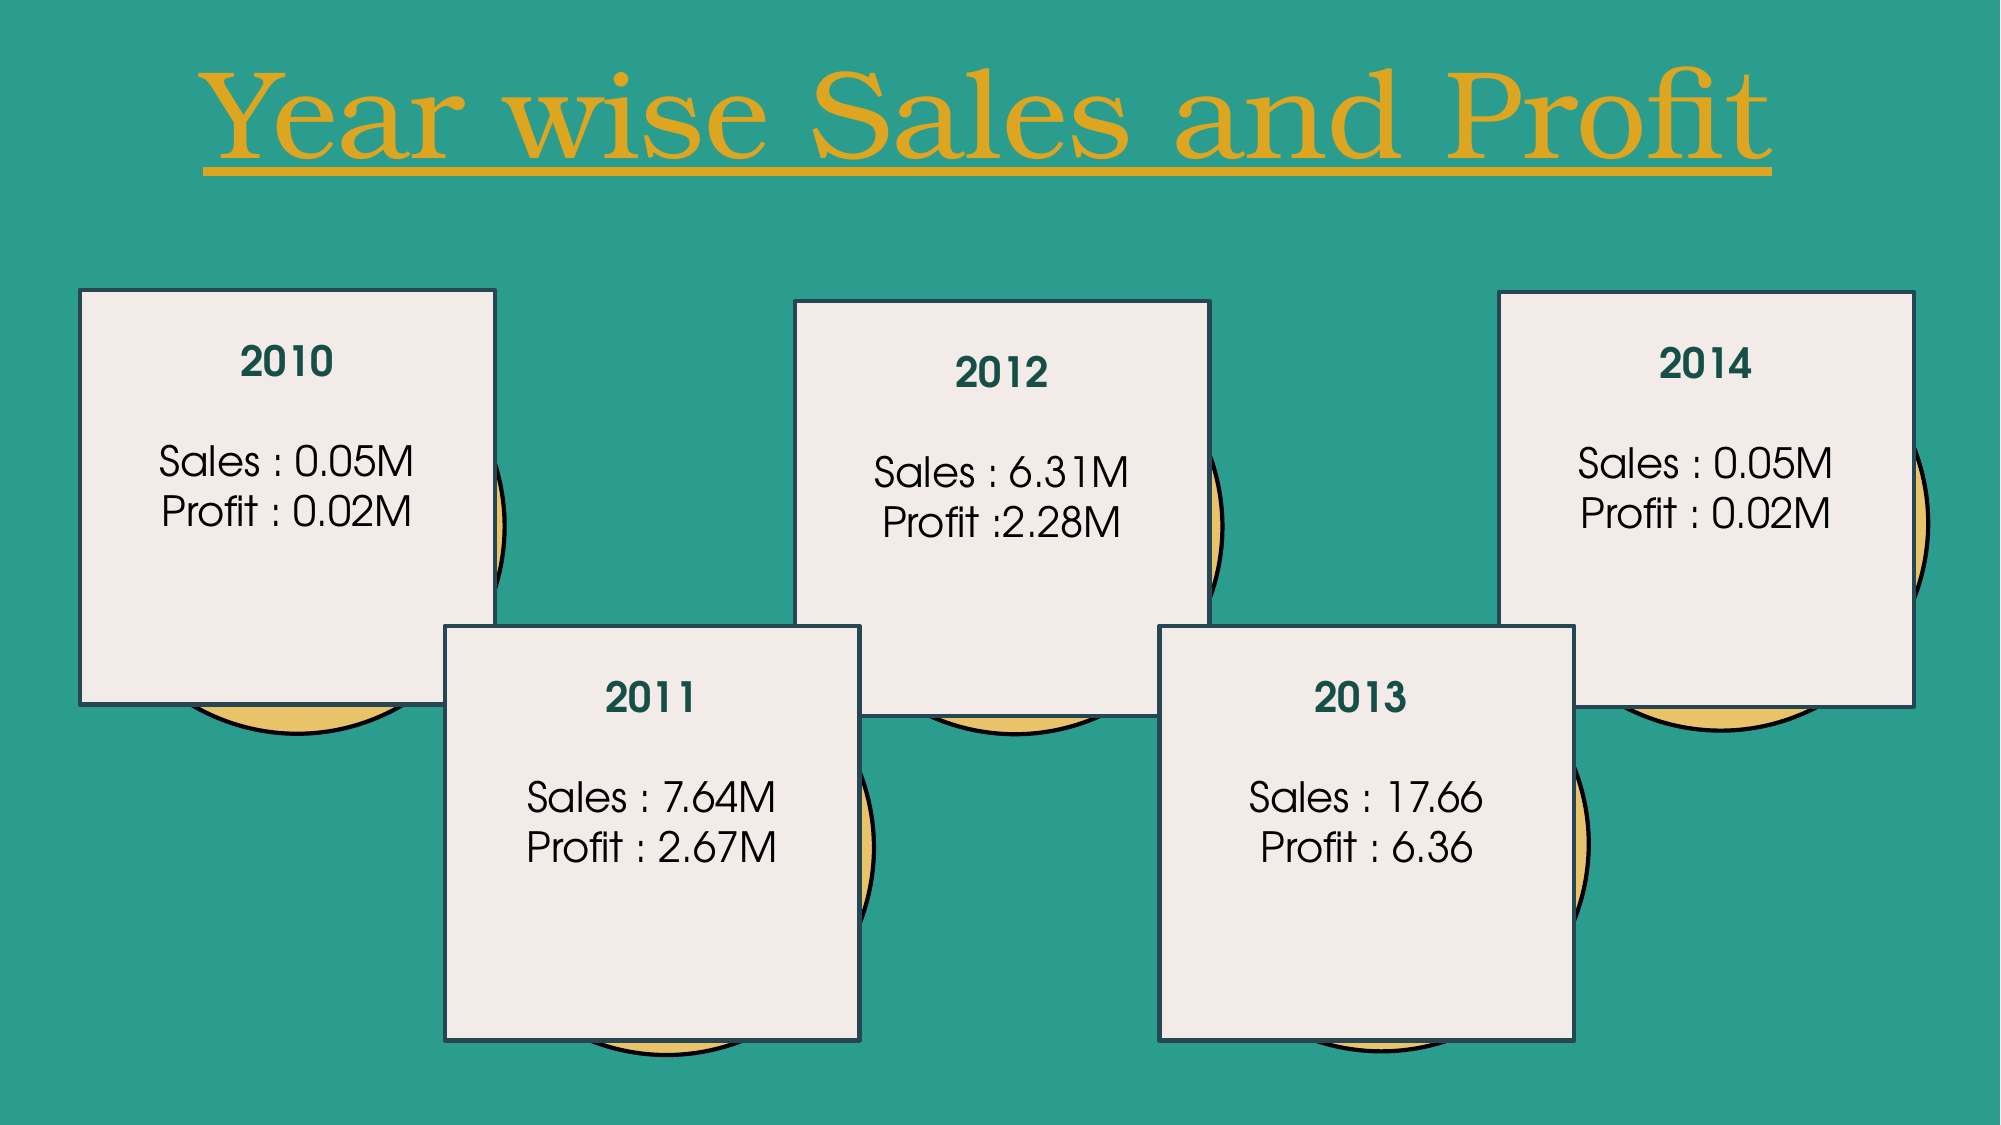

# Year wise Sales and Profit
2010

Sales : 0.05M
Profit : 0.02M
2014

Sales : 0.05M
Profit : 0.02M
2012

Sales : 6.31M
Profit :2.28M
2011

Sales : 7.64M
Profit : 2.67M
2013

Sales : 17.66
Profit : 6.36